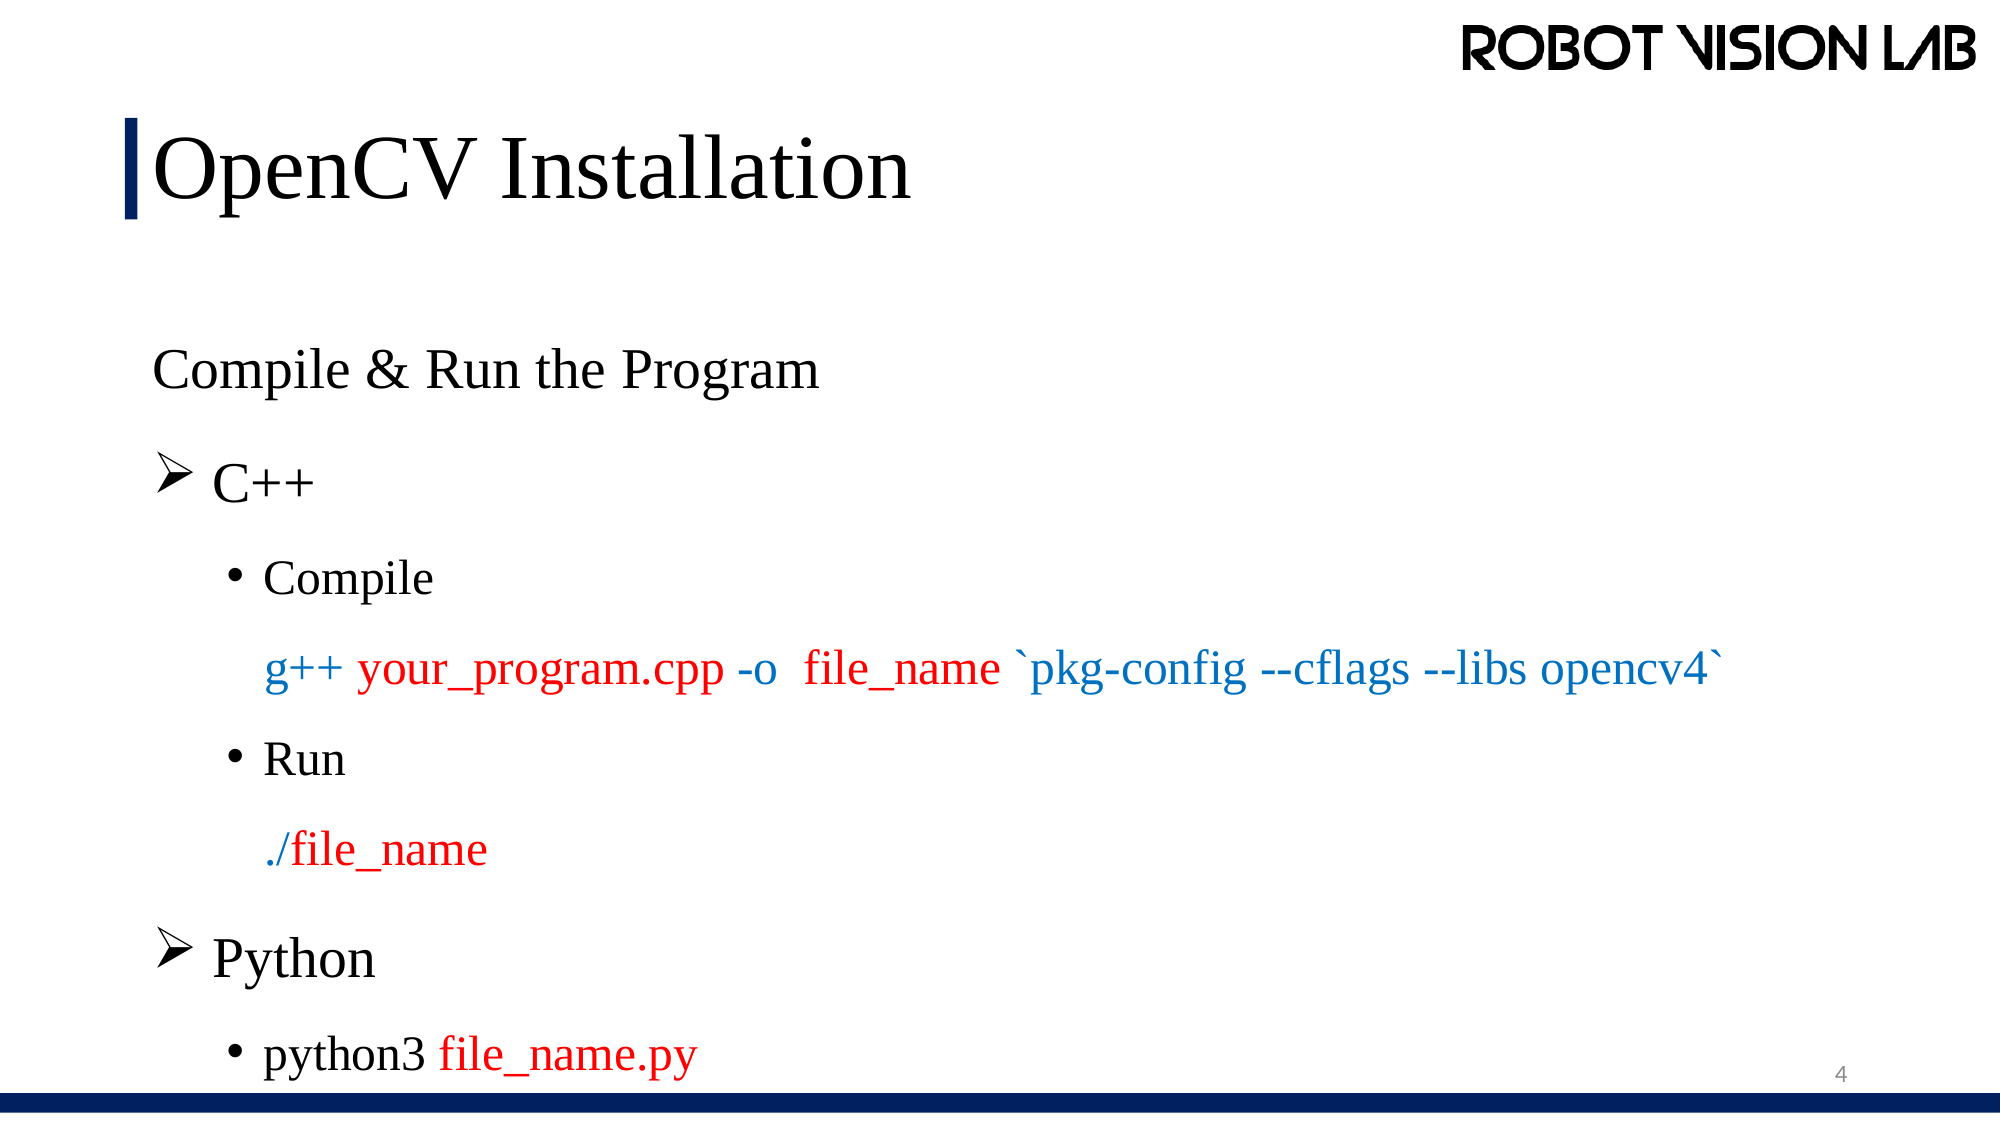

# OpenCV Installation
Compile & Run the Program
 C++
Compile
   g++ your_program.cpp -o  file_name `pkg-config --cflags --libs opencv4`
Run
   ./file_name
 Python
python3 file_name.py

4